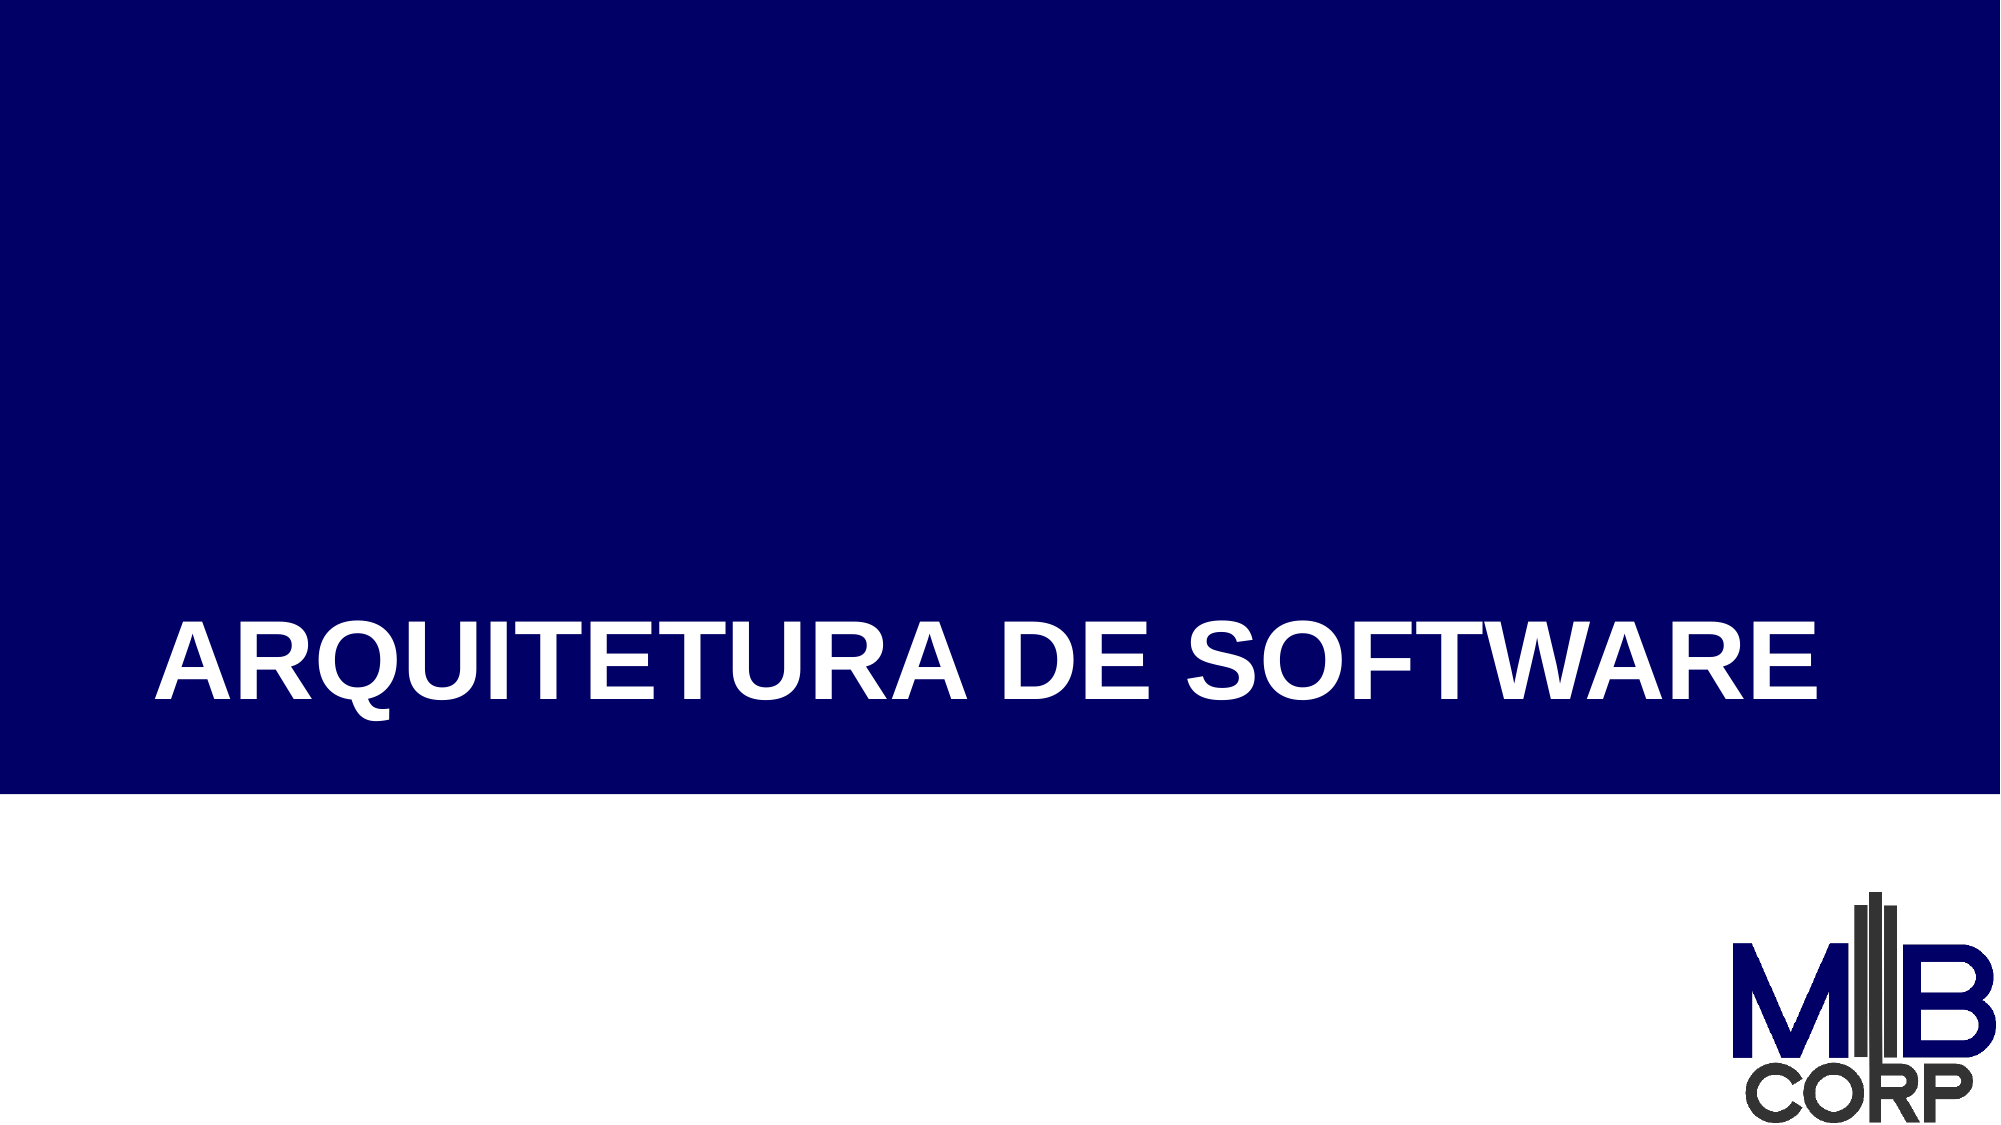

# ARQUITETURA DE SOFTWARE
Arquitetura de Software
Revisitando Orientação a Objetos
S.O.L.I.D